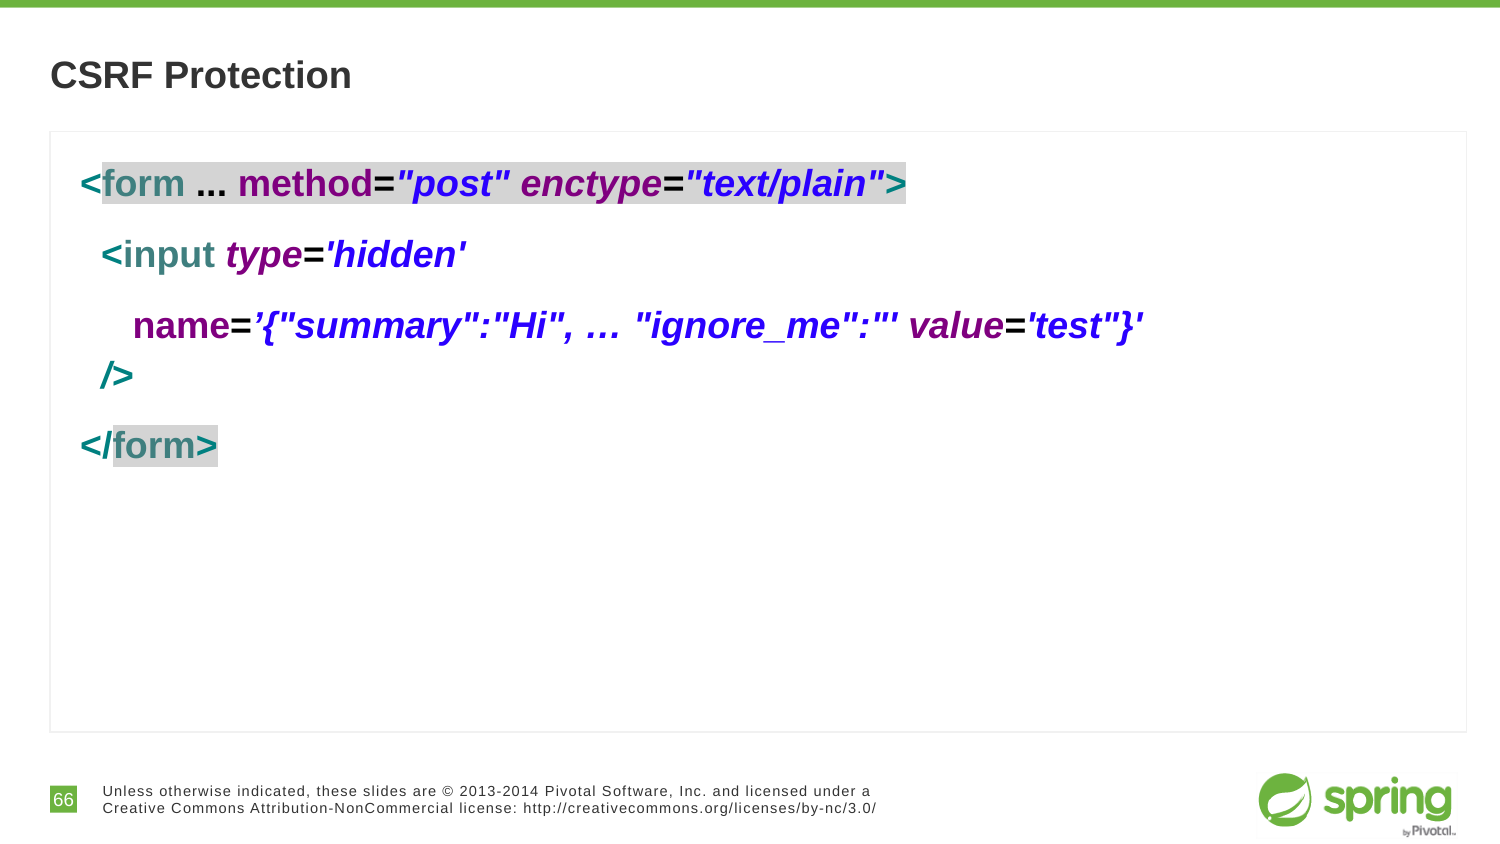

# CSRF Protection
<form ... method="post" enctype="text/plain">
  <input type='hidden'
     name=’{"summary":"Hi", … "ignore_me":"' value='test"}'
  />
</form>